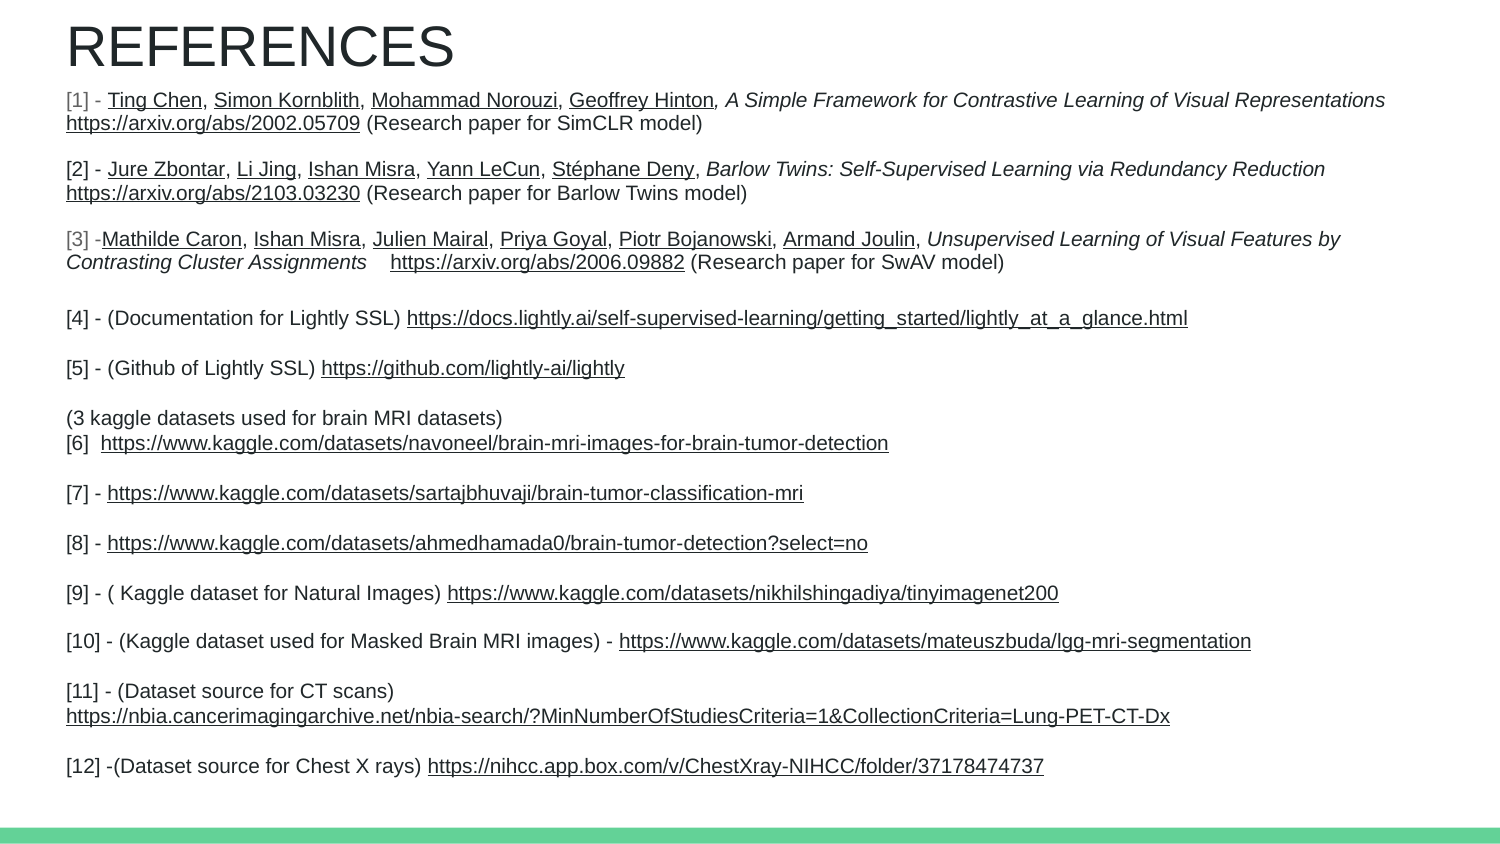

# REFERENCES
[1] - Ting Chen, Simon Kornblith, Mohammad Norouzi, Geoffrey Hinton, A Simple Framework for Contrastive Learning of Visual Representations
https://arxiv.org/abs/2002.05709 (Research paper for SimCLR model)

[2] - Jure Zbontar, Li Jing, Ishan Misra, Yann LeCun, Stéphane Deny, Barlow Twins: Self-Supervised Learning via Redundancy Reduction
https://arxiv.org/abs/2103.03230 (Research paper for Barlow Twins model)

[3] -Mathilde Caron, Ishan Misra, Julien Mairal, Priya Goyal, Piotr Bojanowski, Armand Joulin, Unsupervised Learning of Visual Features by Contrasting Cluster Assignments    https://arxiv.org/abs/2006.09882 (Research paper for SwAV model)

[4] - (Documentation for Lightly SSL) https://docs.lightly.ai/self-supervised-learning/getting_started/lightly_at_a_glance.html

[5] - (Github of Lightly SSL) https://github.com/lightly-ai/lightly

(3 kaggle datasets used for brain MRI datasets)
[6]  https://www.kaggle.com/datasets/navoneel/brain-mri-images-for-brain-tumor-detection

[7] - https://www.kaggle.com/datasets/sartajbhuvaji/brain-tumor-classification-mri

[8] - https://www.kaggle.com/datasets/ahmedhamada0/brain-tumor-detection?select=no

[9] - ( Kaggle dataset for Natural Images) https://www.kaggle.com/datasets/nikhilshingadiya/tinyimagenet200
[10] - (Kaggle dataset used for Masked Brain MRI images) - https://www.kaggle.com/datasets/mateuszbuda/lgg-mri-segmentation

[11] - (Dataset source for CT scans) https://nbia.cancerimagingarchive.net/nbia-search/?MinNumberOfStudiesCriteria=1&CollectionCriteria=Lung-PET-CT-Dx

[12] -(Dataset source for Chest X rays) https://nihcc.app.box.com/v/ChestXray-NIHCC/folder/37178474737